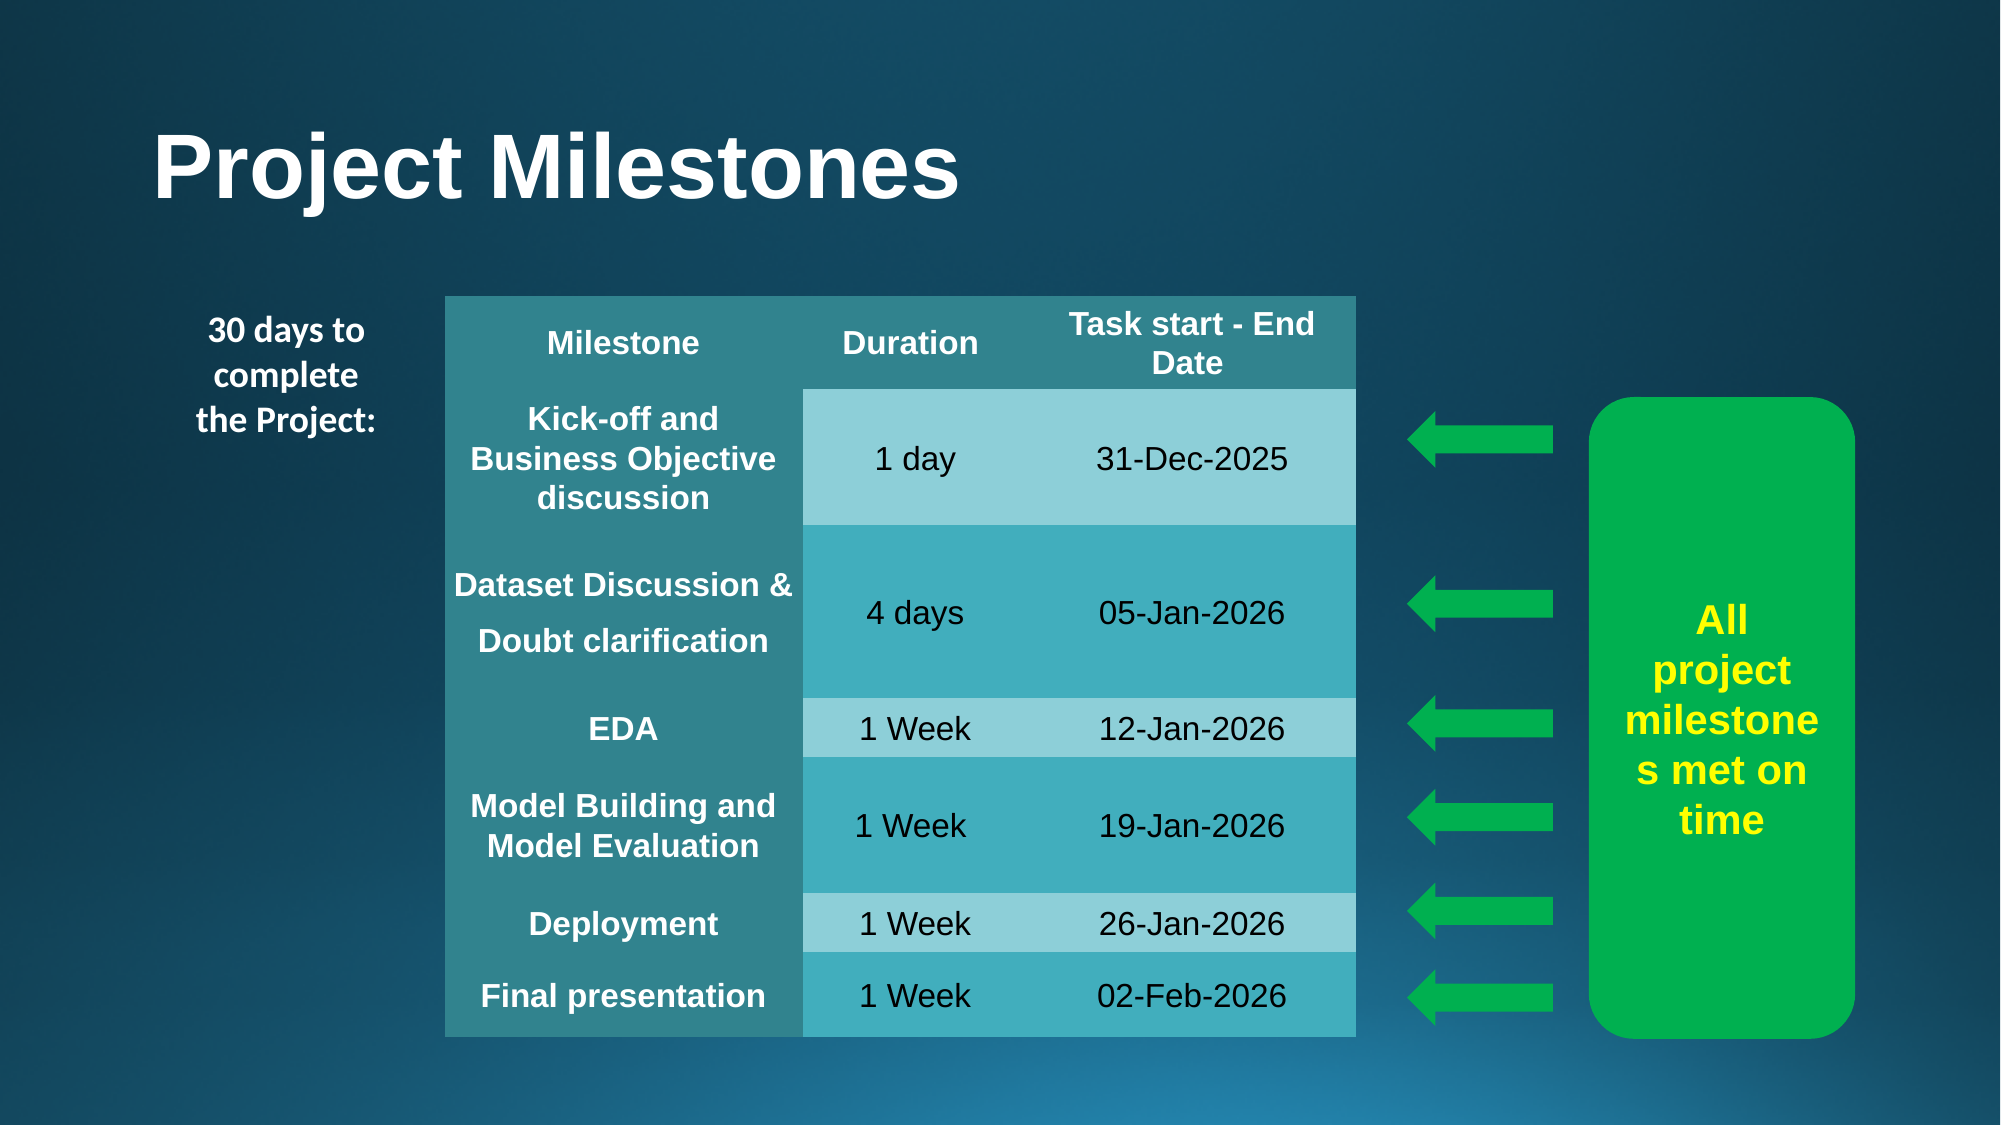

# Project Milestones
| Milestone | Duration | Task start - End Date |
| --- | --- | --- |
| Kick-off and Business Objective discussion | 1 day | 31-Dec-2025 |
| Dataset Discussion & Doubt clarification | 4 days | 05-Jan-2026 |
| EDA | 1 Week | 12-Jan-2026 |
| Model Building and Model Evaluation | 1 Week | 19-Jan-2026 |
| Deployment | 1 Week | 26-Jan-2026 |
| Final presentation | 1 Week | 02-Feb-2026 |
30 days to complete the Project:
All
project milestones met on time